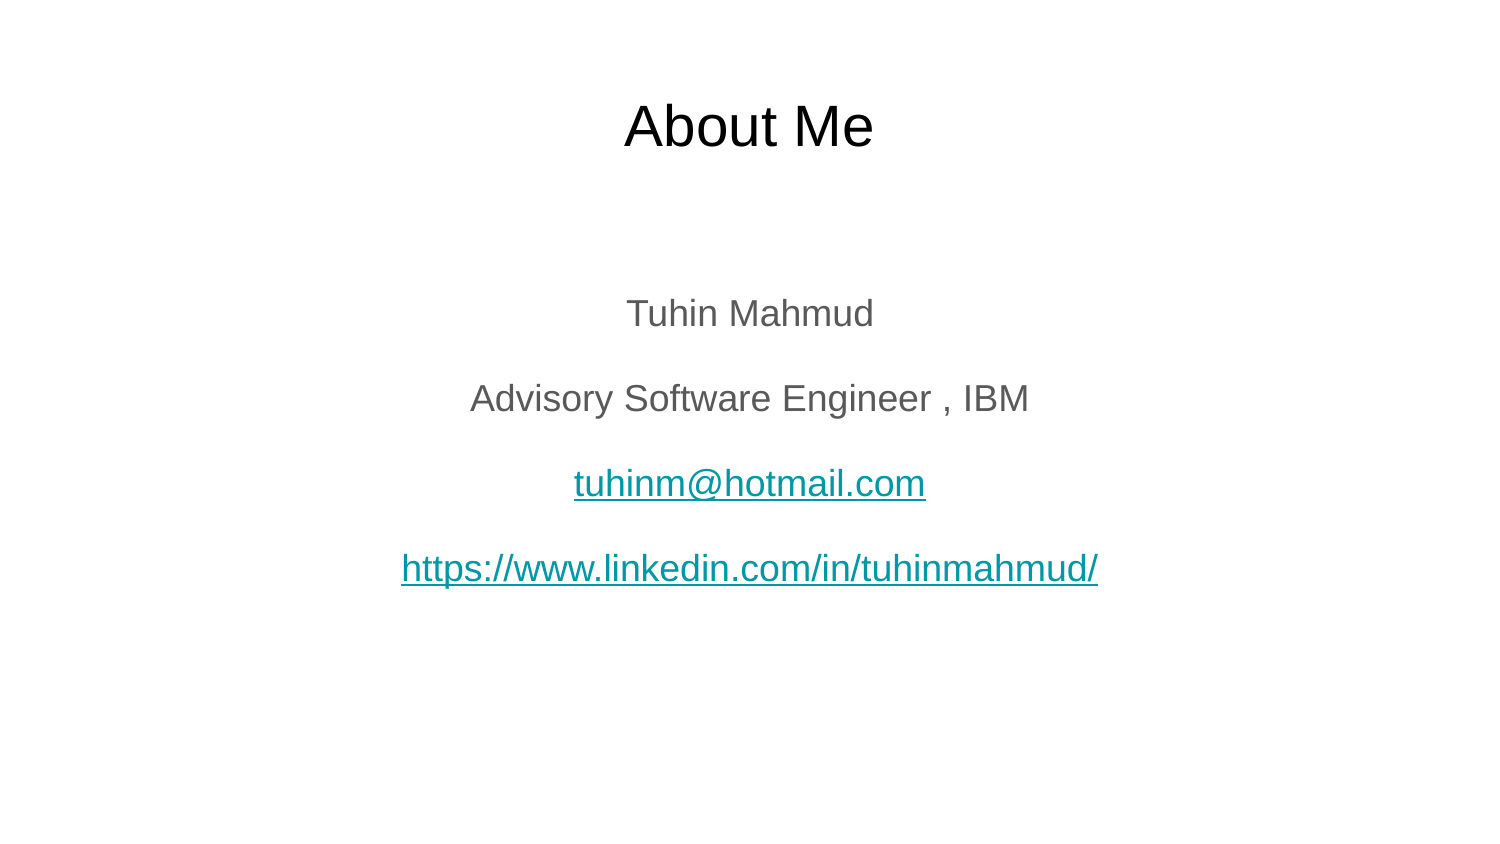

# About Me

Tuhin Mahmud
Advisory Software Engineer , IBM
tuhinm@hotmail.com
https://www.linkedin.com/in/tuhinmahmud/